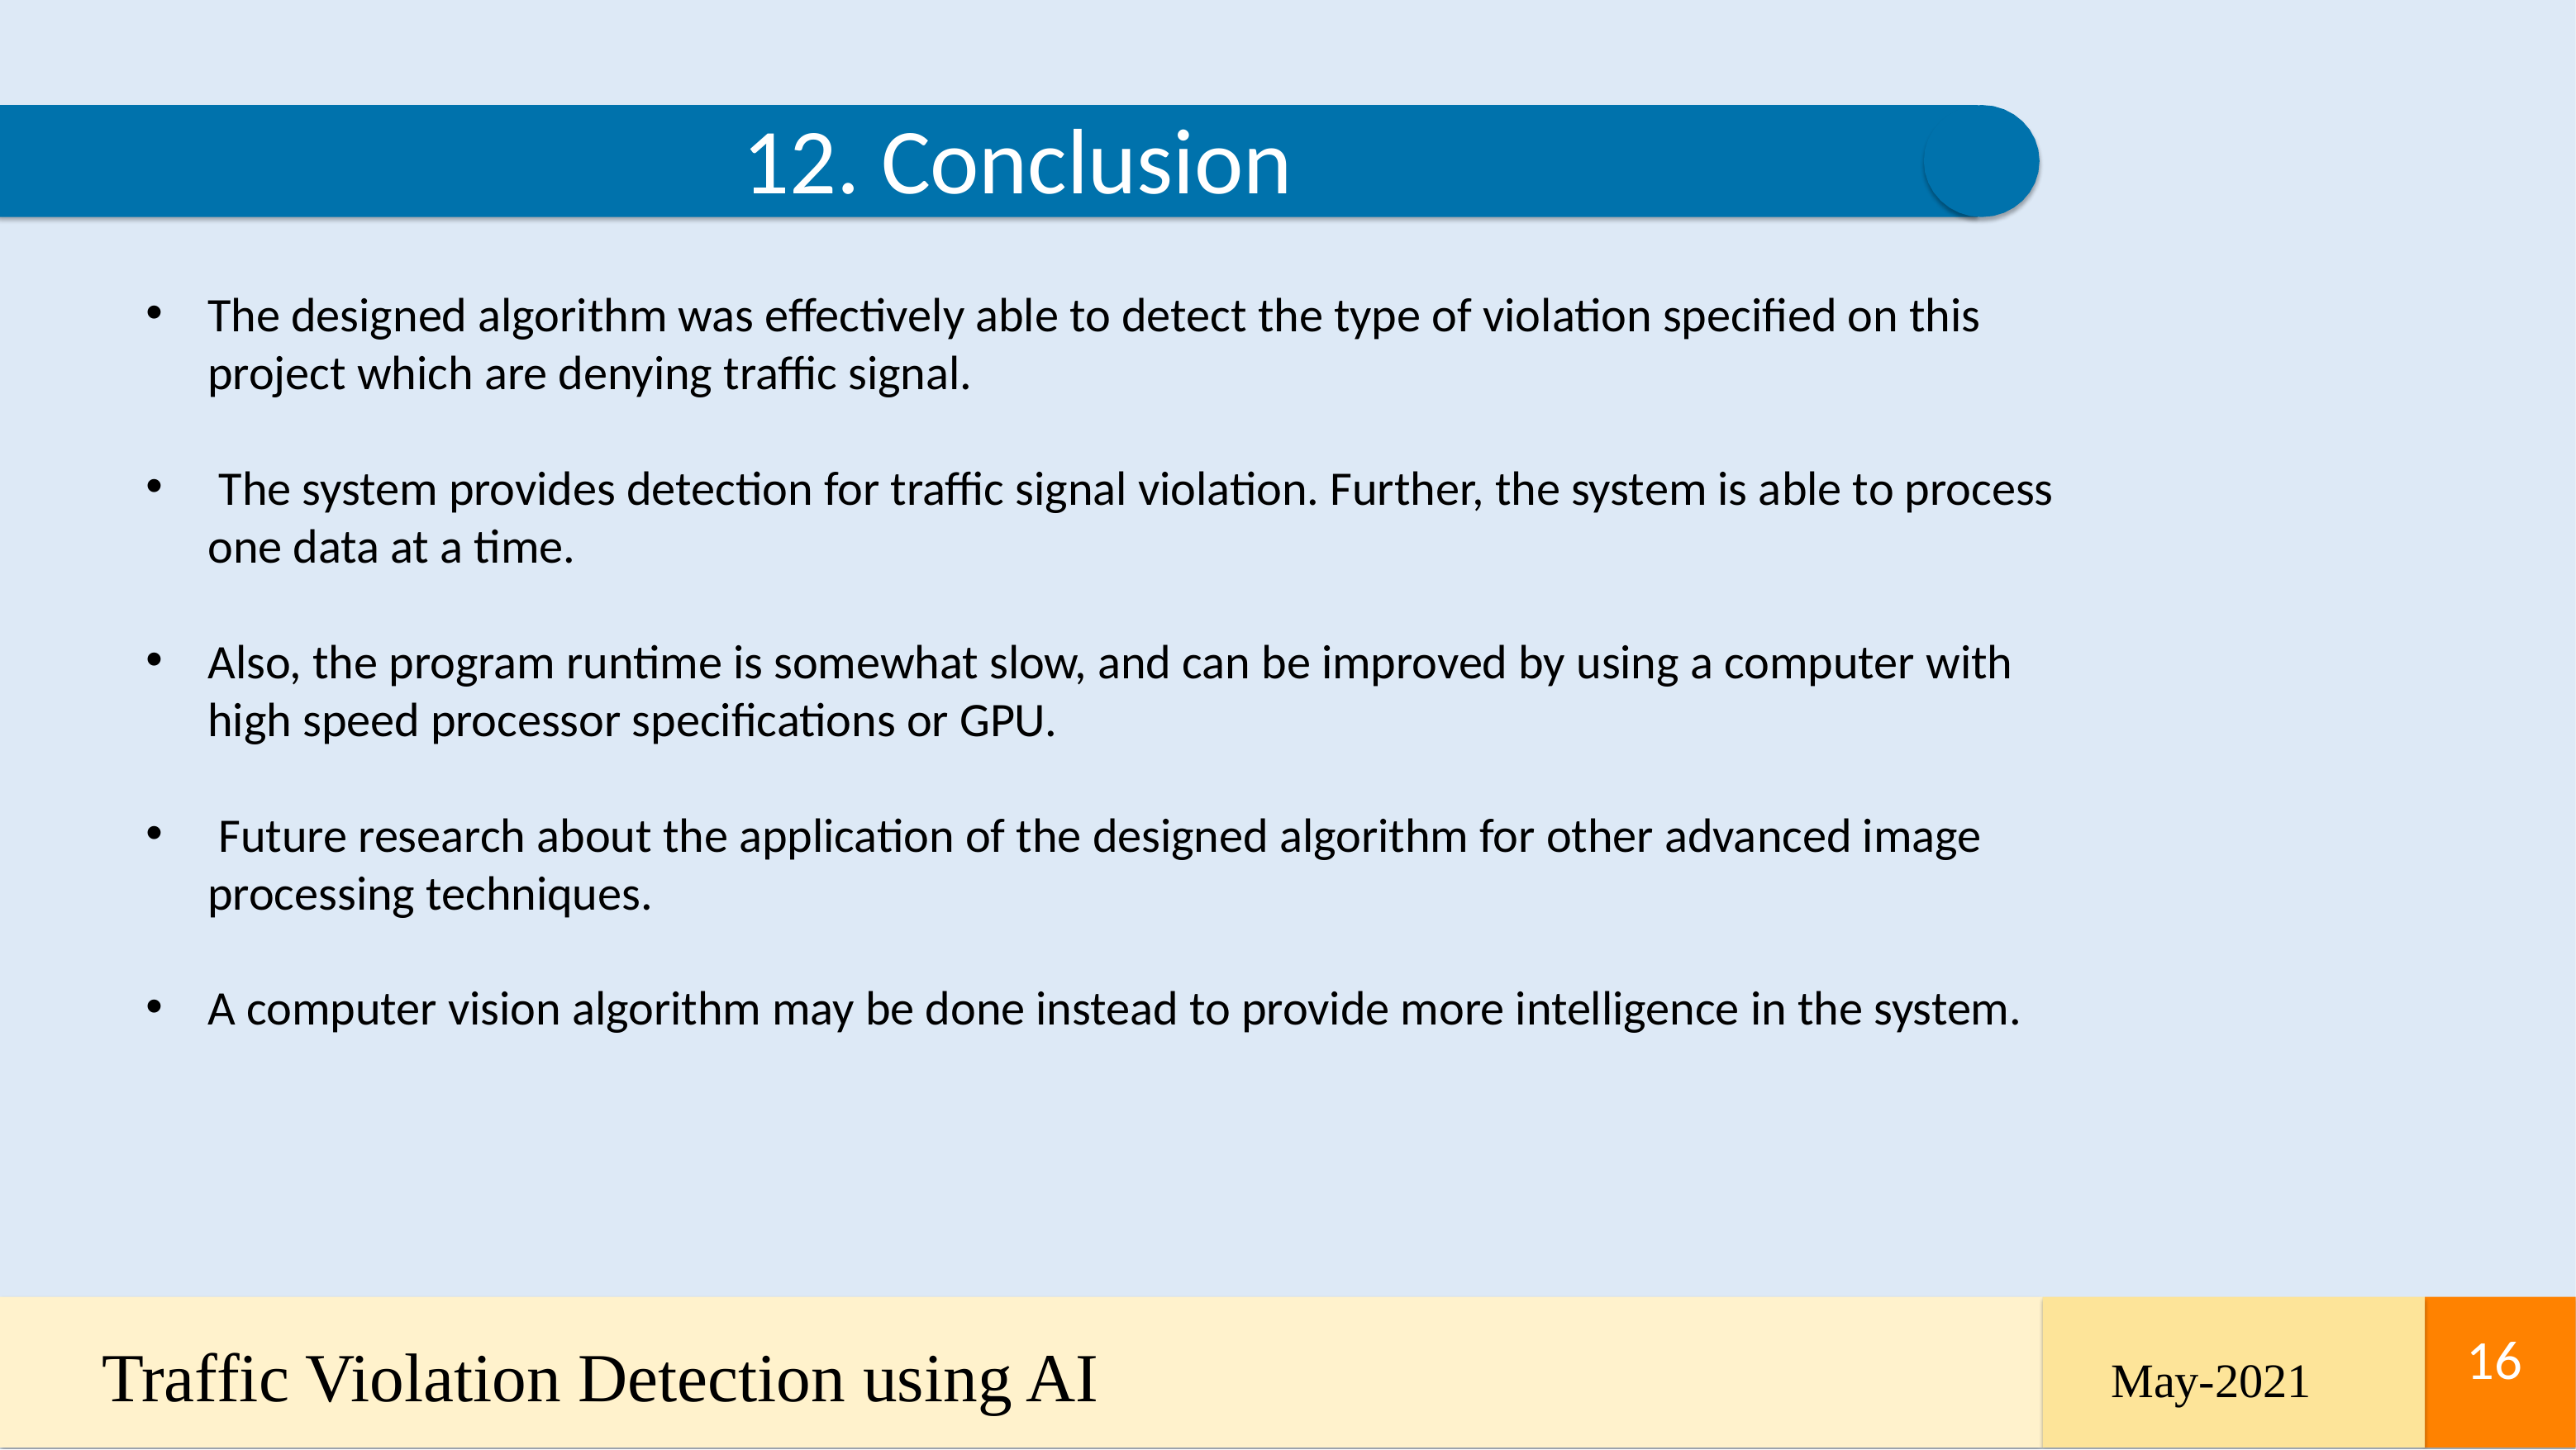

12. Conclusion

The designed algorithm was effectively able to detect the type of violation specified on this project which are denying traffic signal.

 The system provides detection for traffic signal violation. Further, the system is able to process one data at a time.

Also, the program runtime is somewhat slow, and can be improved by using a computer with high speed processor specifications or GPU.

 Future research about the application of the designed algorithm for other advanced image processing techniques.

A computer vision algorithm may be done instead to provide more intelligence in the system.

Traffic Violation Detection using AI
16
May-2021